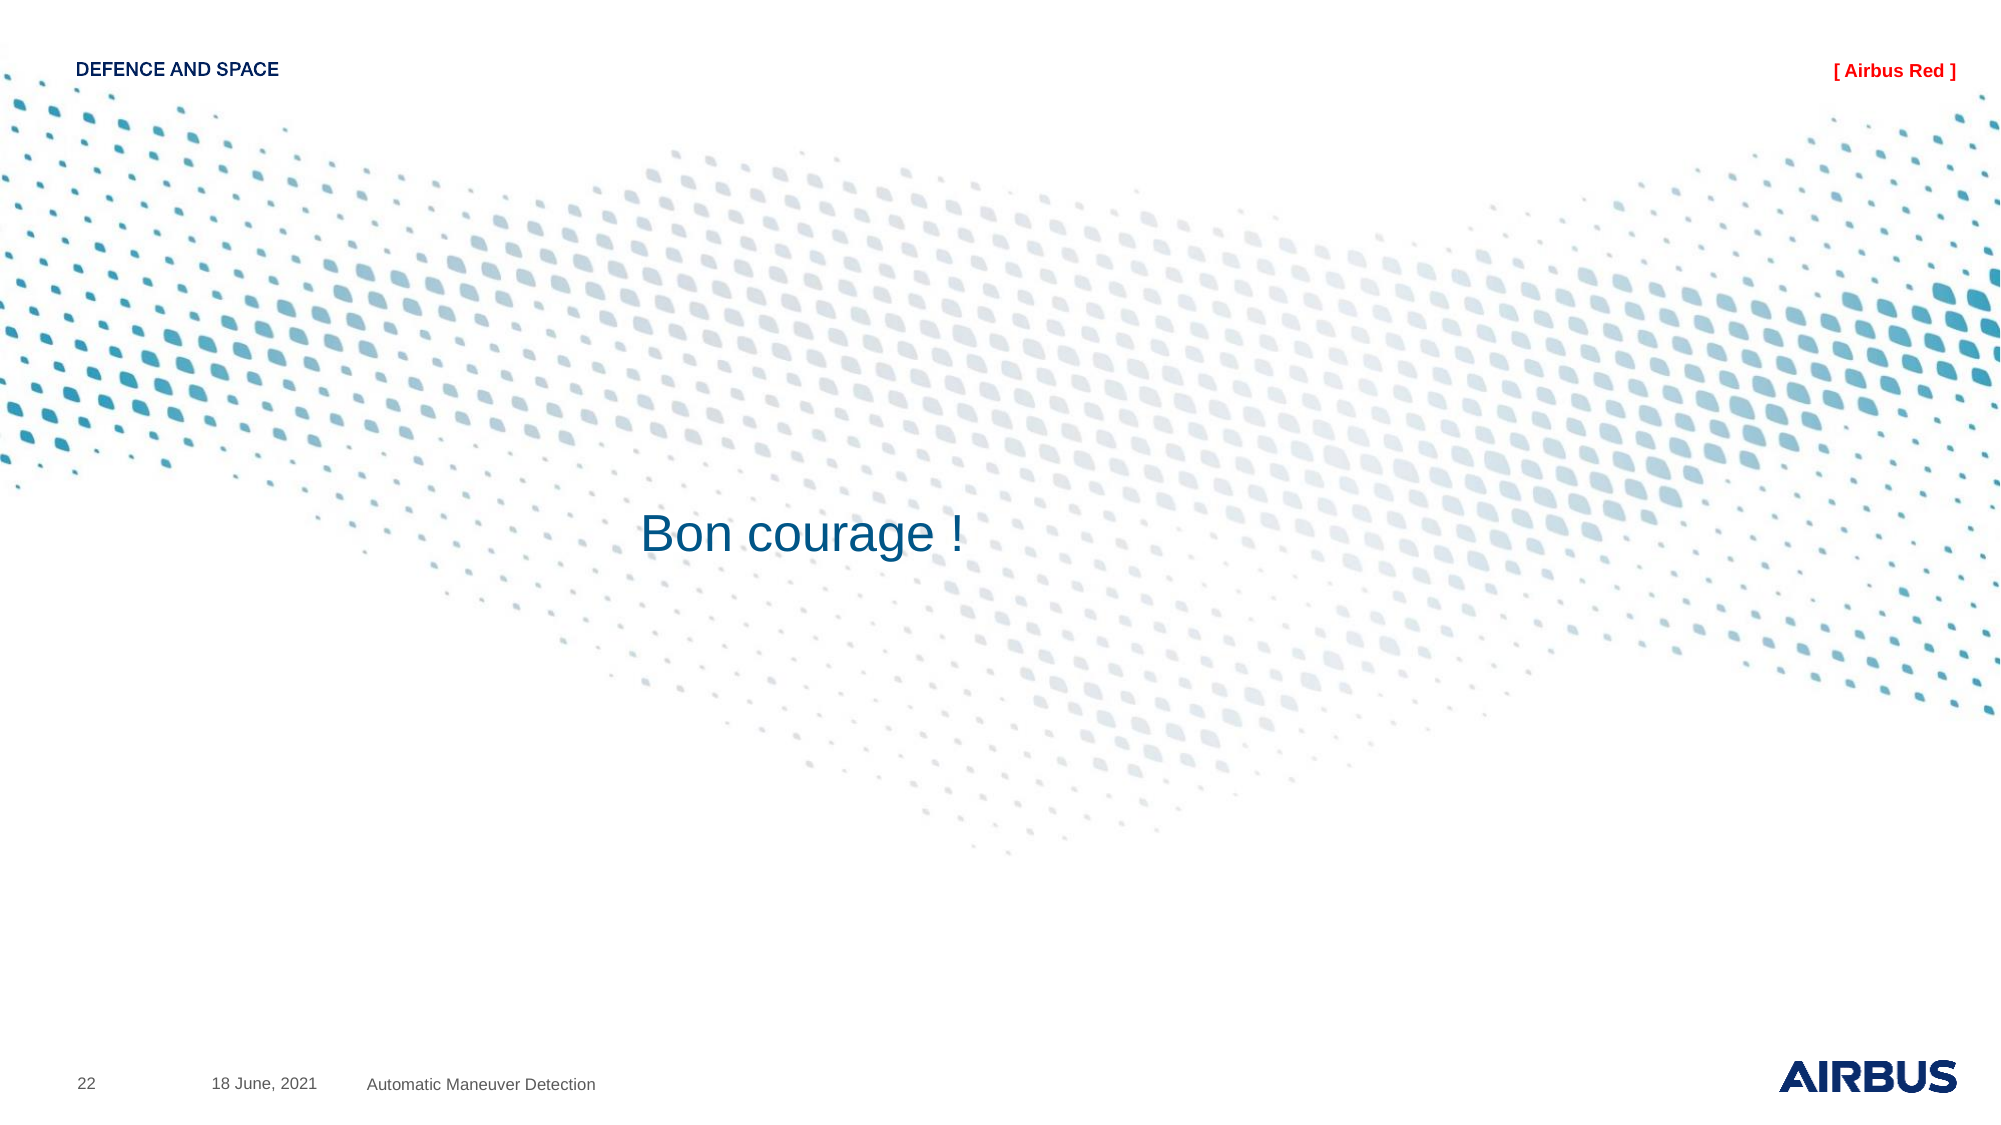

# Bon courage !
22
18 June, 2021
Automatic Maneuver Detection